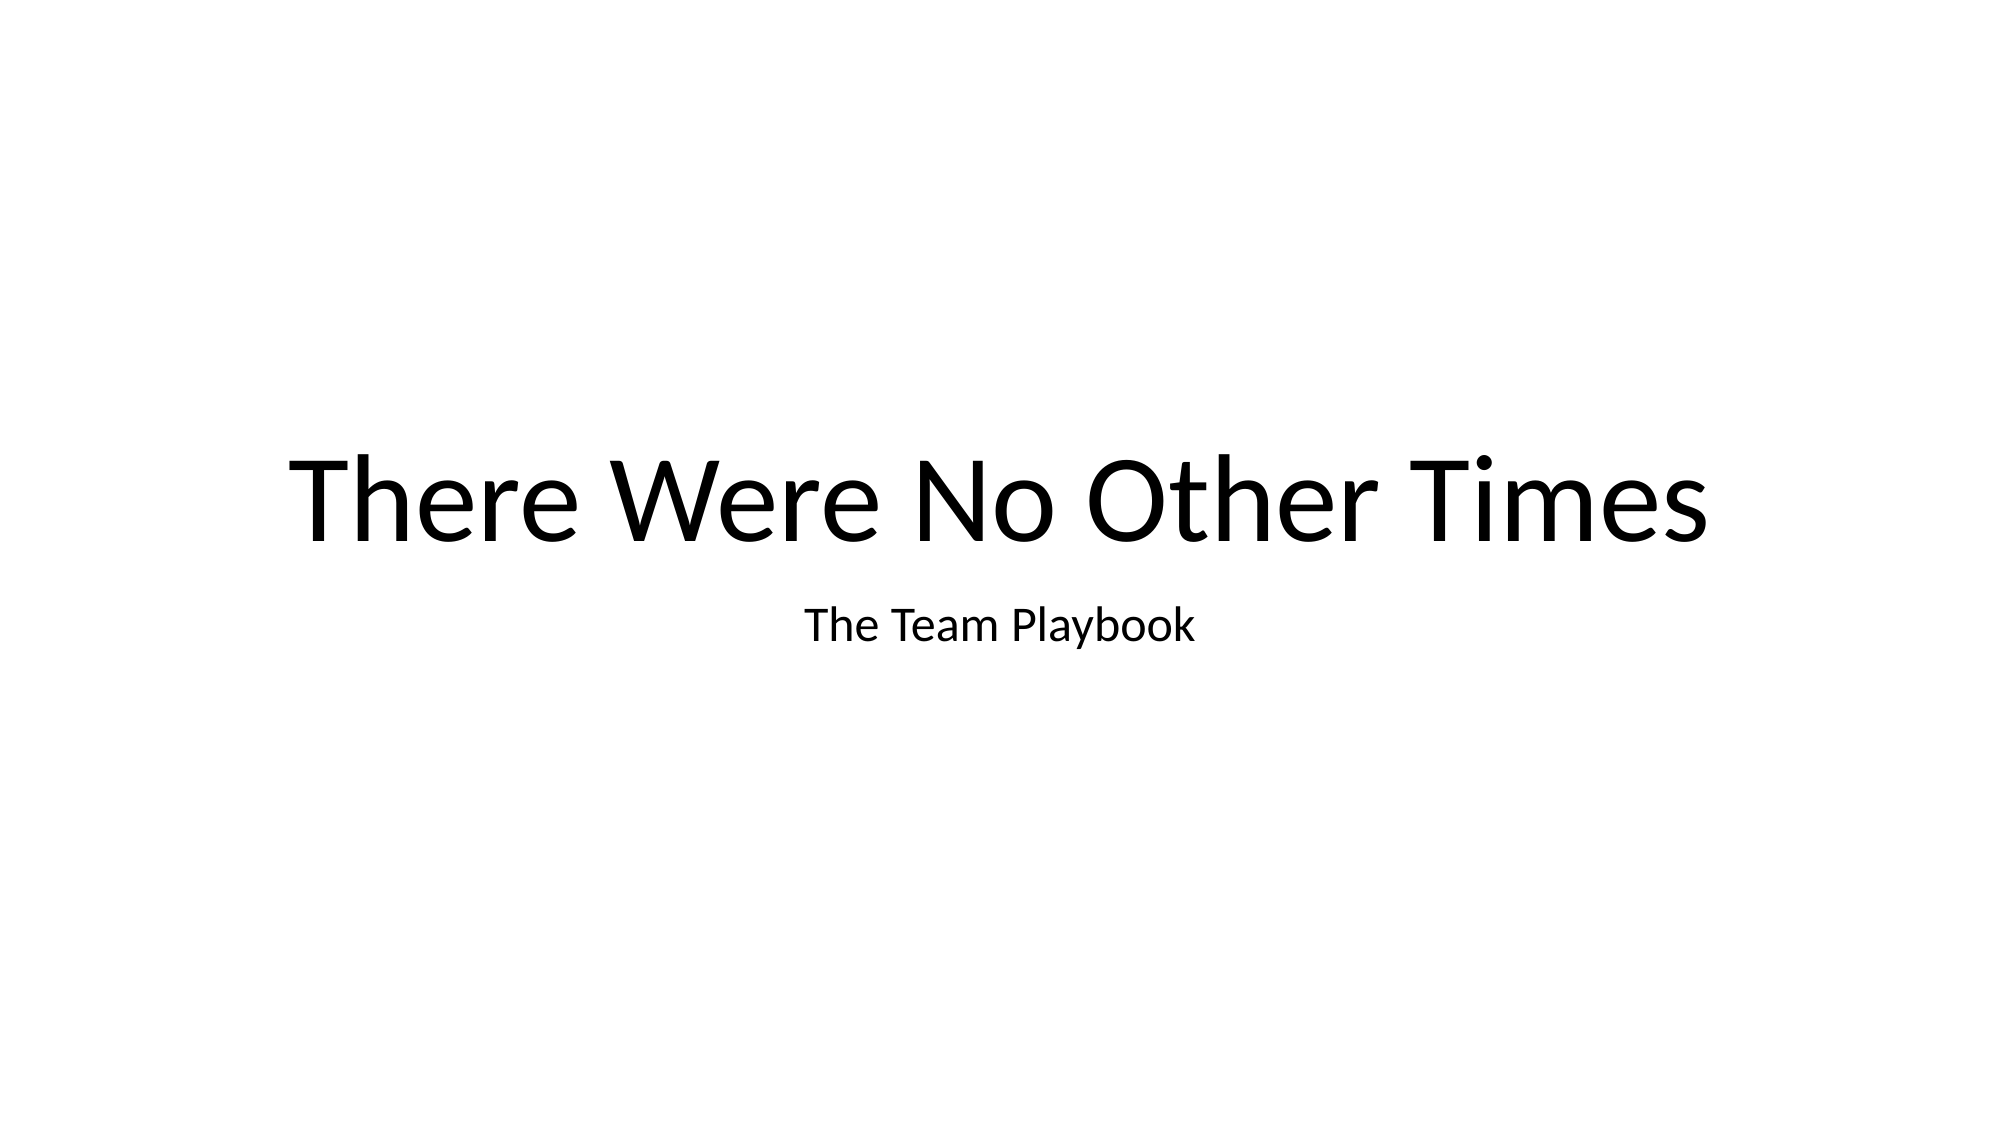

# There Were No Other Times
The Team Playbook